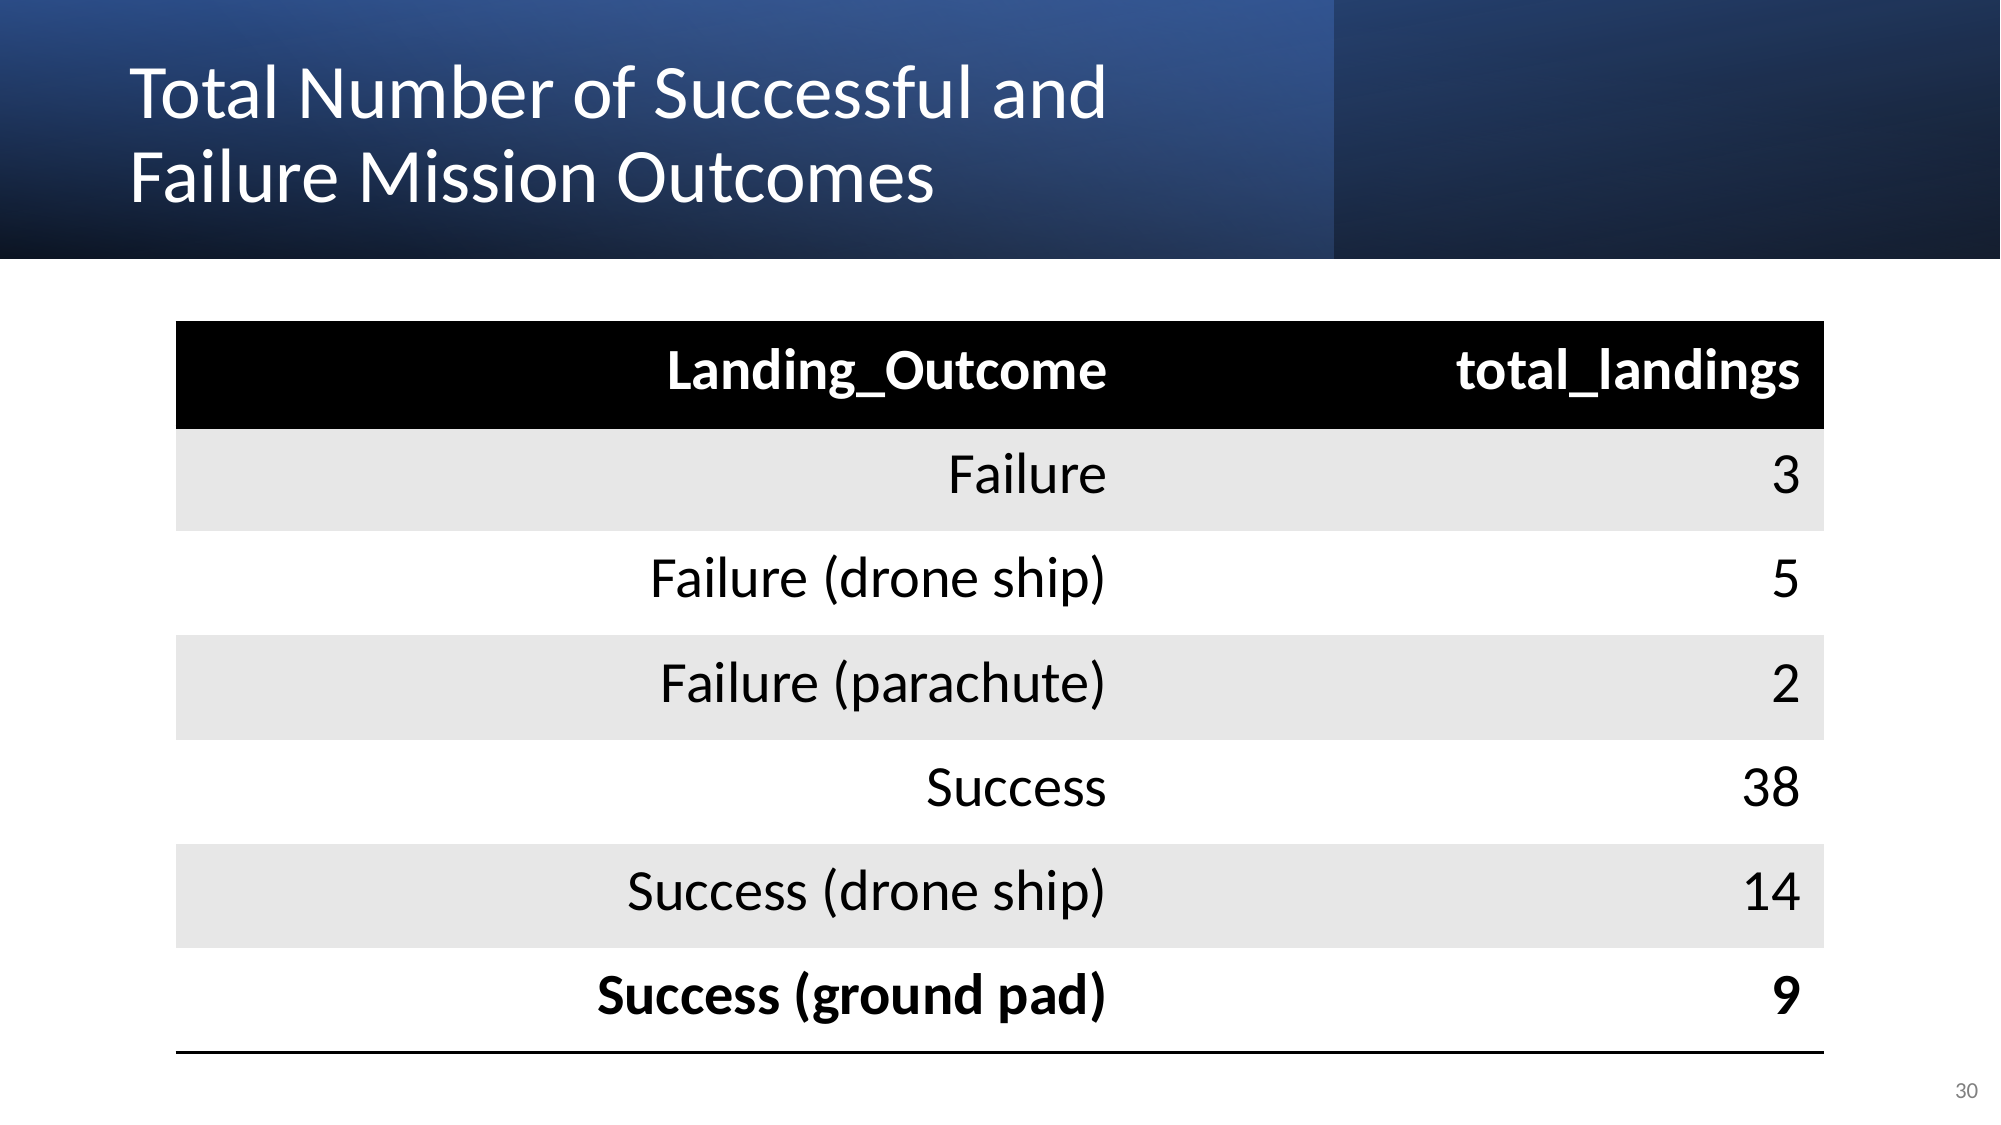

Total Number of Successful and Failure Mission Outcomes
| Landing\_Outcome | total\_landings |
| --- | --- |
| Failure | 3 |
| Failure (drone ship) | 5 |
| Failure (parachute) | 2 |
| Success | 38 |
| Success (drone ship) | 14 |
| Success (ground pad) | 9 |
30